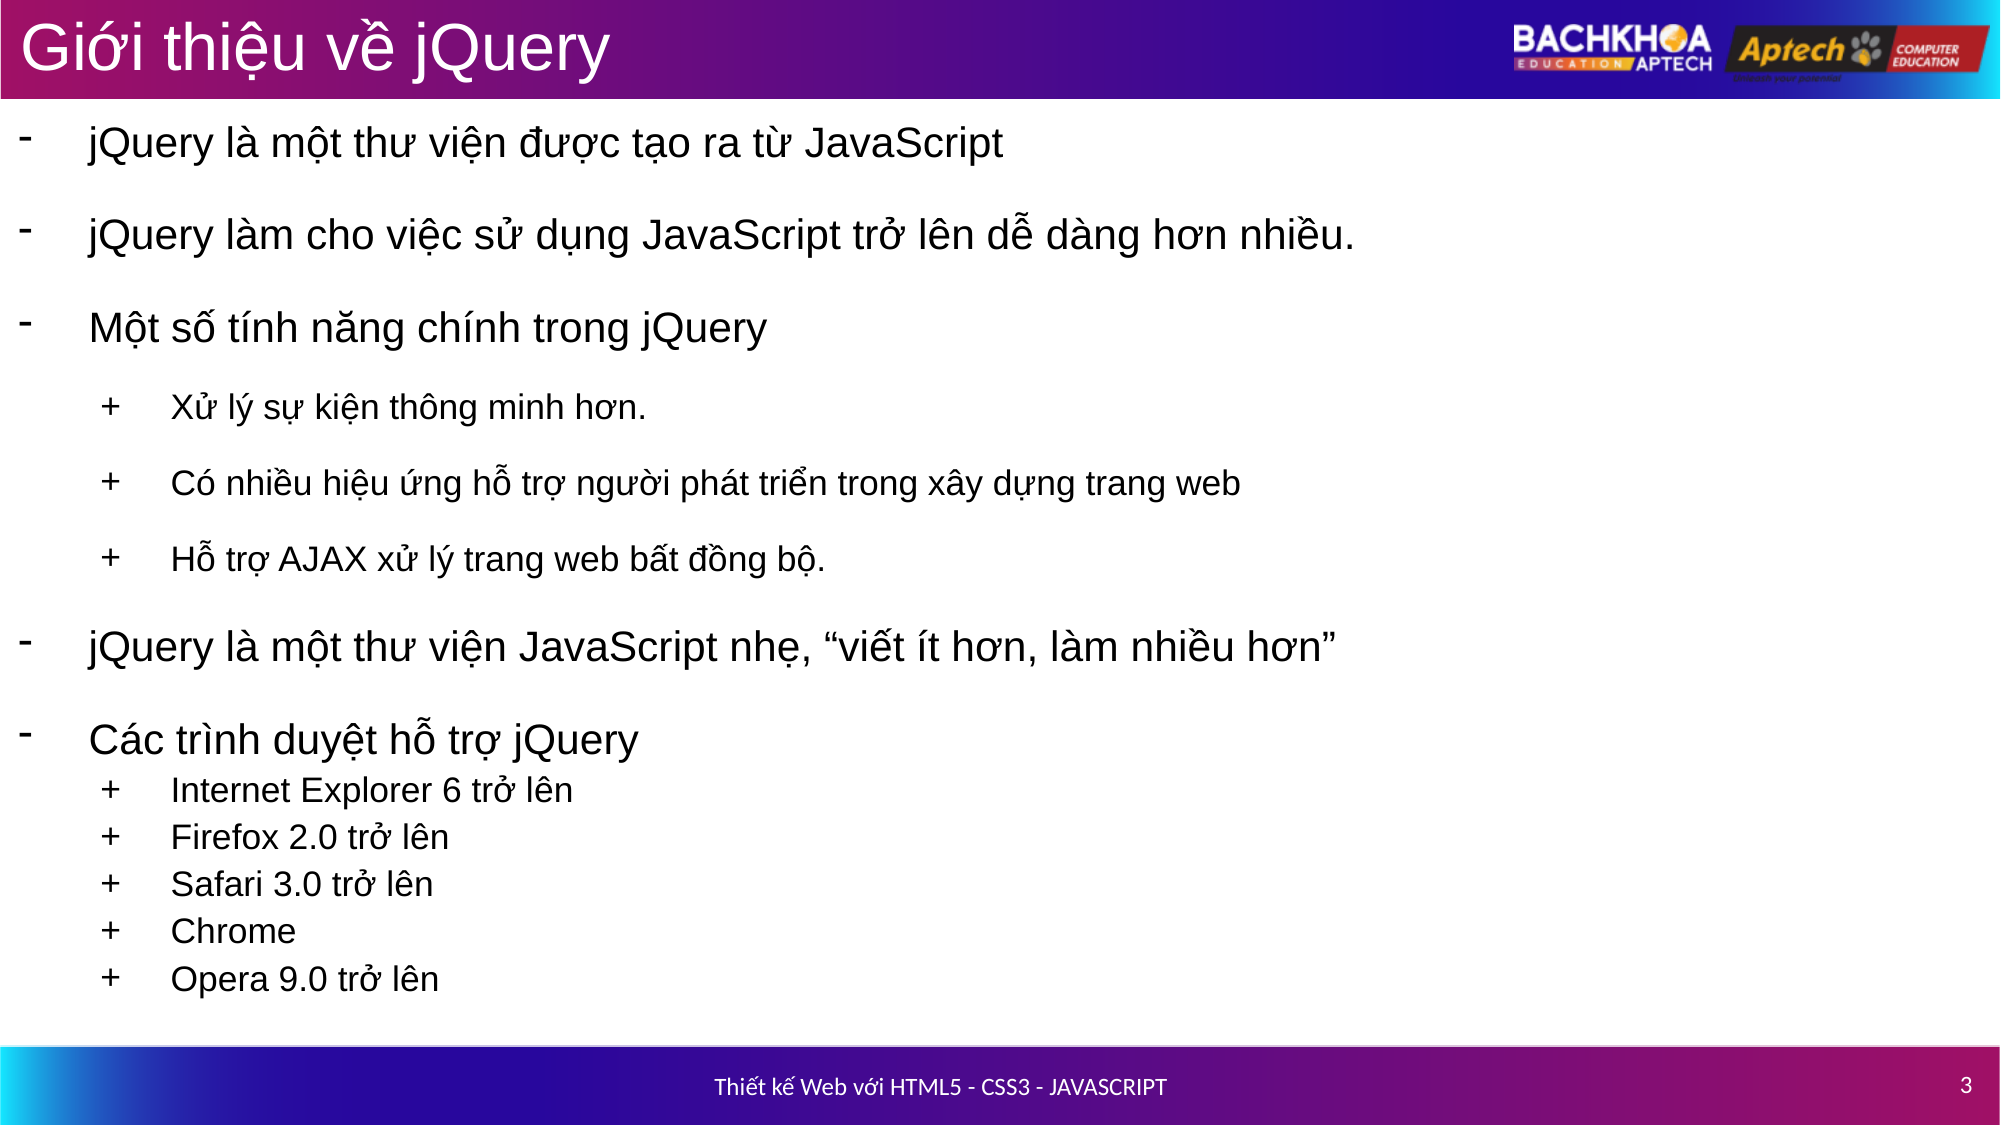

# Giới thiệu về jQuery
jQuery là một thư viện được tạo ra từ JavaScript
jQuery làm cho việc sử dụng JavaScript trở lên dễ dàng hơn nhiều.
Một số tính năng chính trong jQuery
Xử lý sự kiện thông minh hơn.
Có nhiều hiệu ứng hỗ trợ người phát triển trong xây dựng trang web
Hỗ trợ AJAX xử lý trang web bất đồng bộ.
jQuery là một thư viện JavaScript nhẹ, “viết ít hơn, làm nhiều hơn”
Các trình duyệt hỗ trợ jQuery
Internet Explorer 6 trở lên
Firefox 2.0 trở lên
Safari 3.0 trở lên
Chrome
Opera 9.0 trở lên

3
Thiết kế Web với HTML5 - CSS3 - JAVASCRIPT